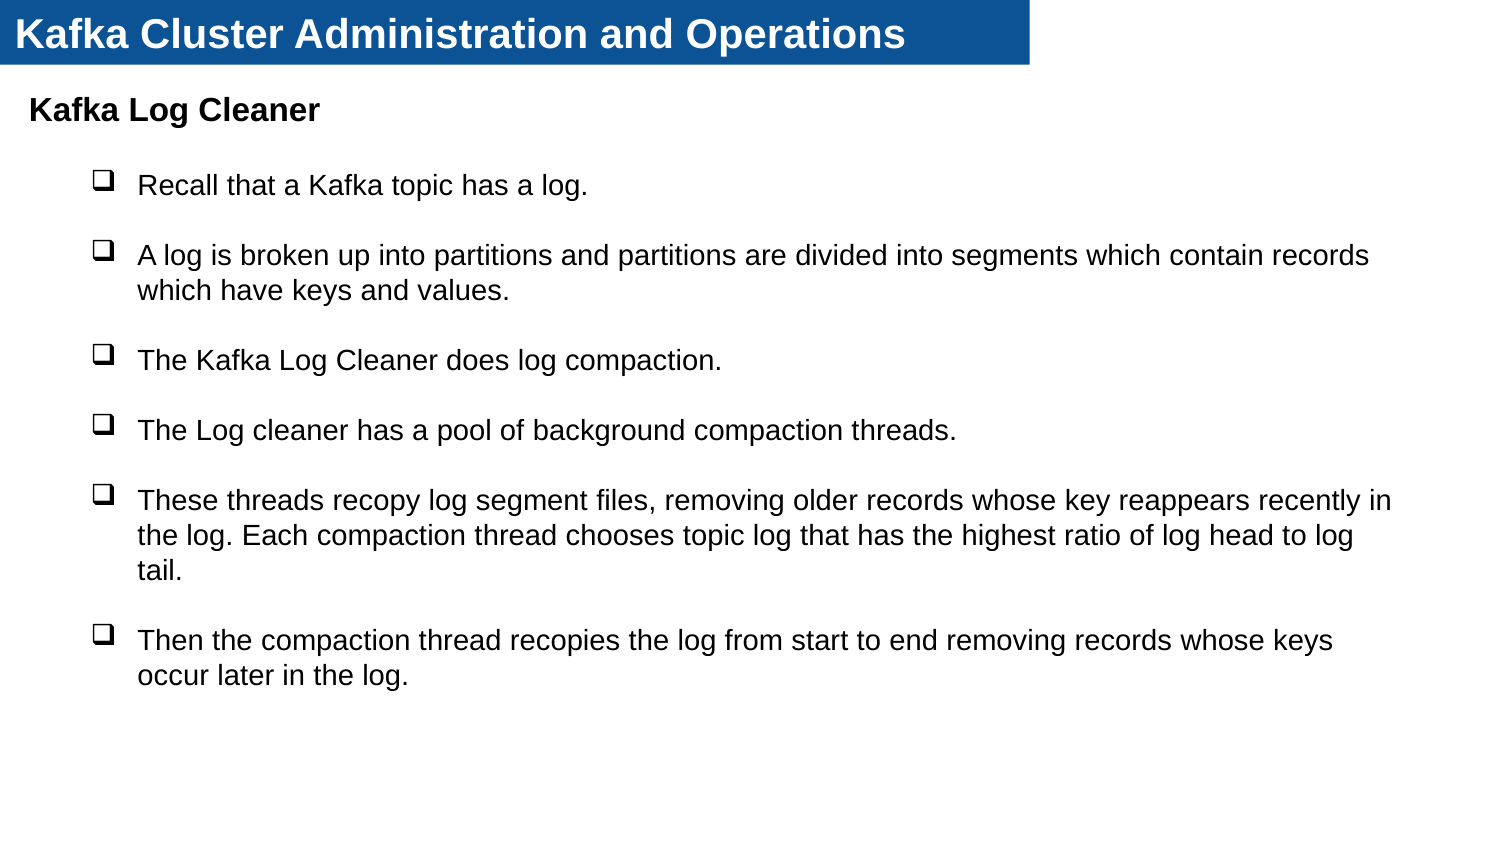

Kafka Cluster Administration and Operations

Kafka Log Cleaner
Recall that a Kafka topic has a log.

A log is broken up into partitions and partitions are divided into segments which contain records which have keys and values.

The Kafka Log Cleaner does log compaction.

The Log cleaner has a pool of background compaction threads.

These threads recopy log segment files, removing older records whose key reappears recently in the log. Each compaction thread chooses topic log that has the highest ratio of log head to log tail.

Then the compaction thread recopies the log from start to end removing records whose keys occur later in the log.